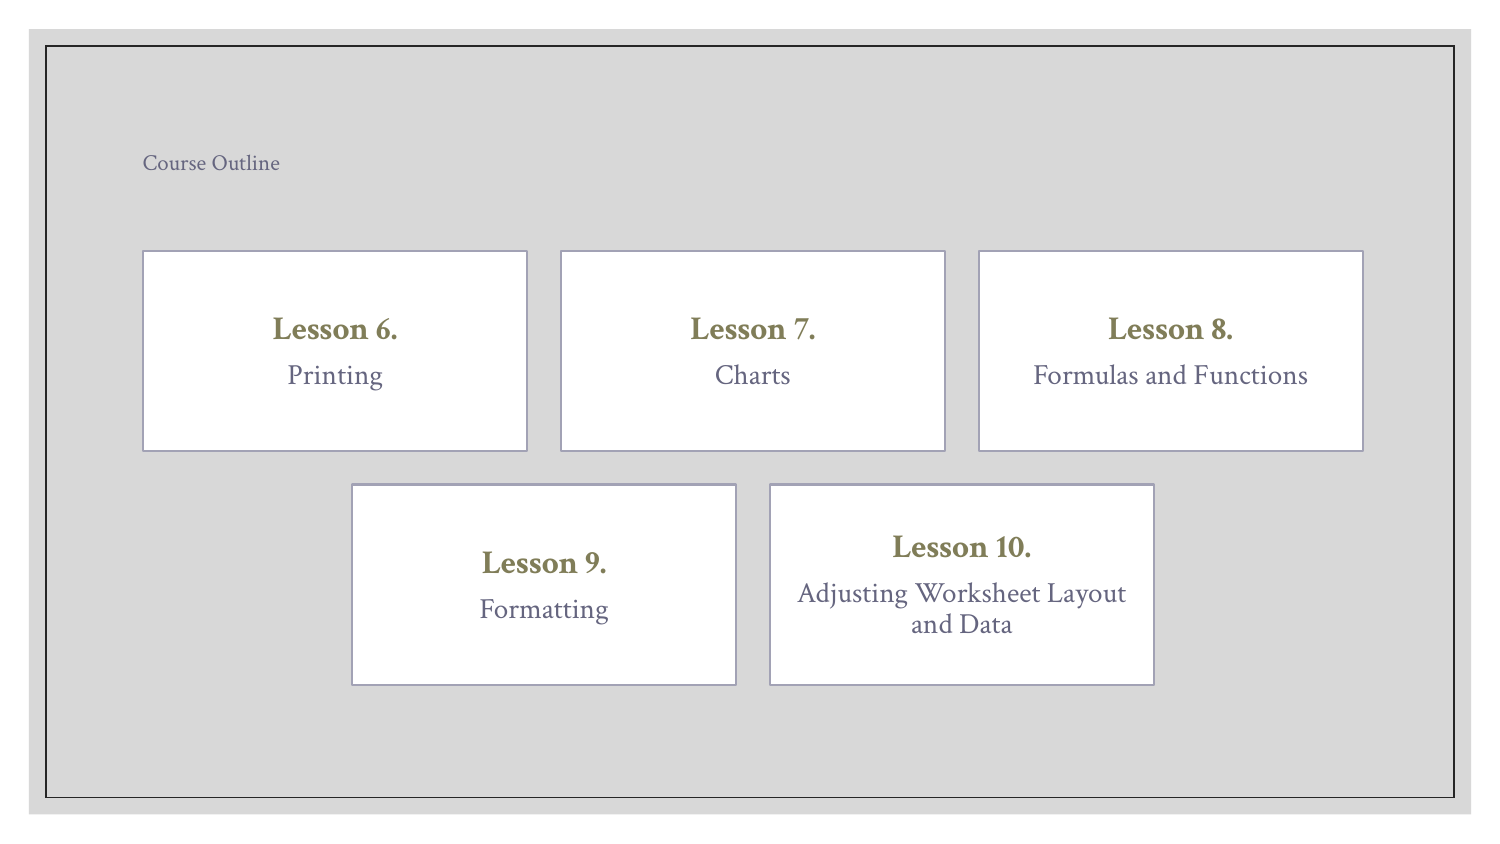

# Course Outline

Lesson 6.
Printing

Lesson 7.
Charts

Lesson 8.
Formulas and Functions

Lesson 9.
Formatting

Lesson 10.
Adjusting Worksheet Layout and Data